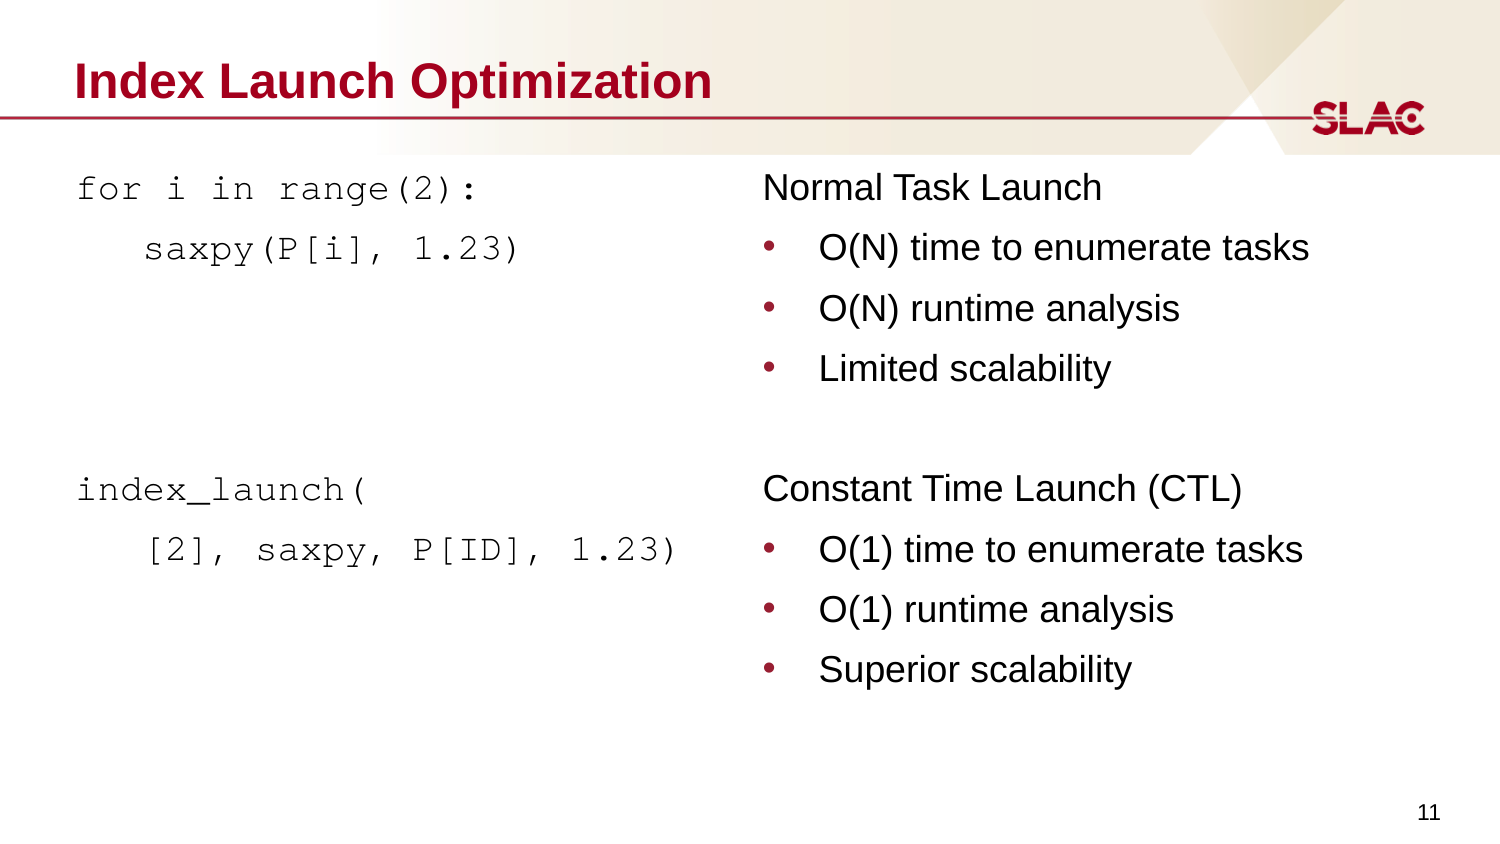

# Index Launch Optimization
for i in range(2):
   saxpy(P[i], 1.23)

index_launch(
   [2], saxpy, P[ID], 1.23)
Normal Task Launch
O(N) time to enumerate tasks
O(N) runtime analysis
Limited scalability

Constant Time Launch (CTL)
O(1) time to enumerate tasks
O(1) runtime analysis
Superior scalability
11